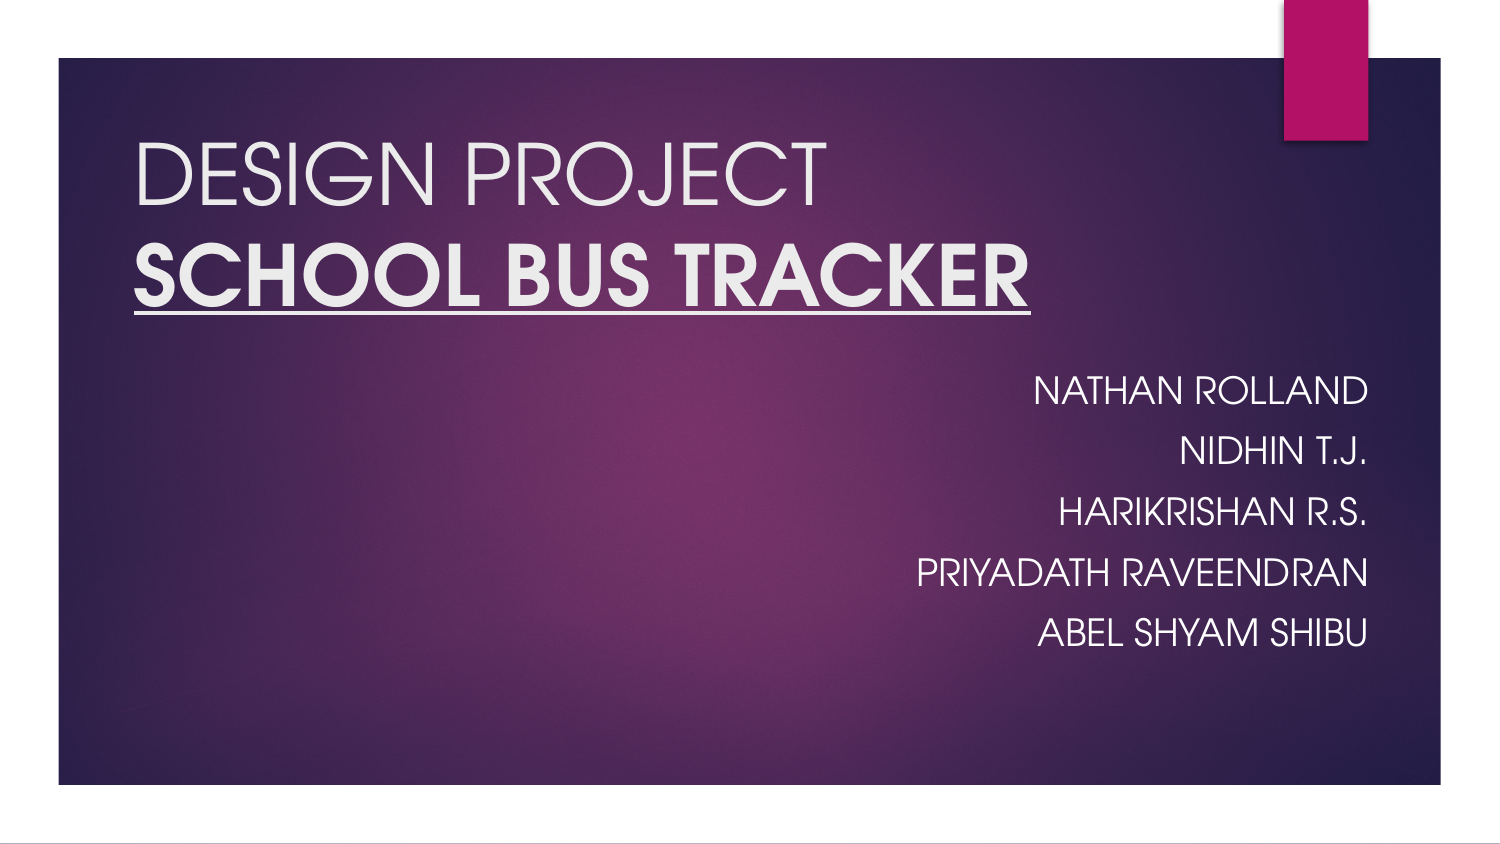

# DESIGN PROJECT SCHOOL BUS TRACKER
Nathan Rolland
Nidhin t.j.
Harikrishan r.s.
Priyadath Raveendran
Abel Shyam Shibu